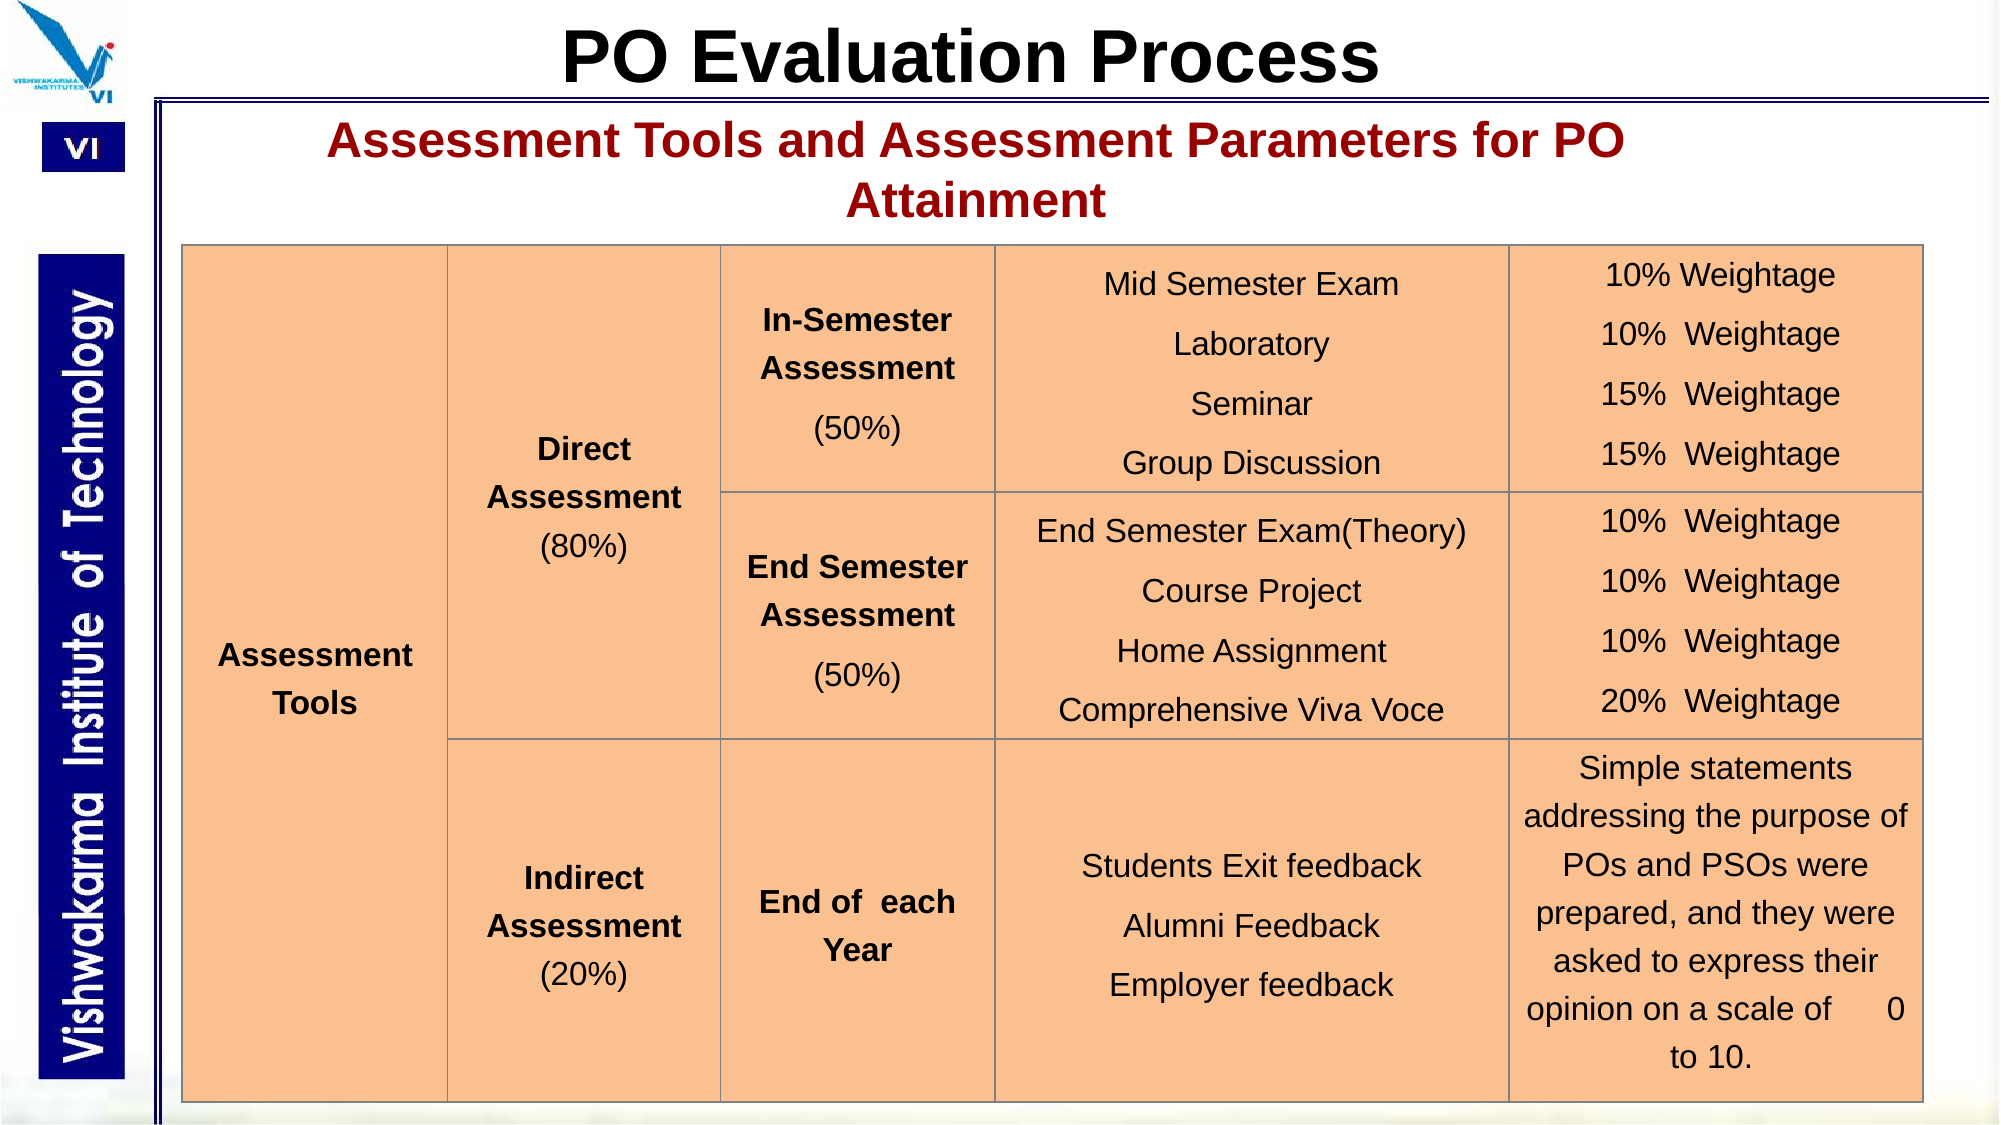

PO Evaluation Process
Assessment Tools and Assessment Parameters for PO Attainment

| Assessment Tools | Direct Assessment (80%) | In-Semester Assessment (50%) | Mid Semester Exam Laboratory Seminar Group Discussion | 10% Weightage 10% Weightage 15% Weightage 15% Weightage |
| --- | --- | --- | --- | --- |
|  |  | End Semester Assessment (50%) | End Semester Exam(Theory) Course Project Home Assignment Comprehensive Viva Voce | 10% Weightage 10% Weightage 10% Weightage 20% Weightage |
|  | Indirect Assessment (20%) | End of each Year | Students Exit feedback Alumni Feedback Employer feedback | Simple statements addressing the purpose of POs and PSOs were prepared, and they were asked to express their opinion on a scale of 0 to 10. |